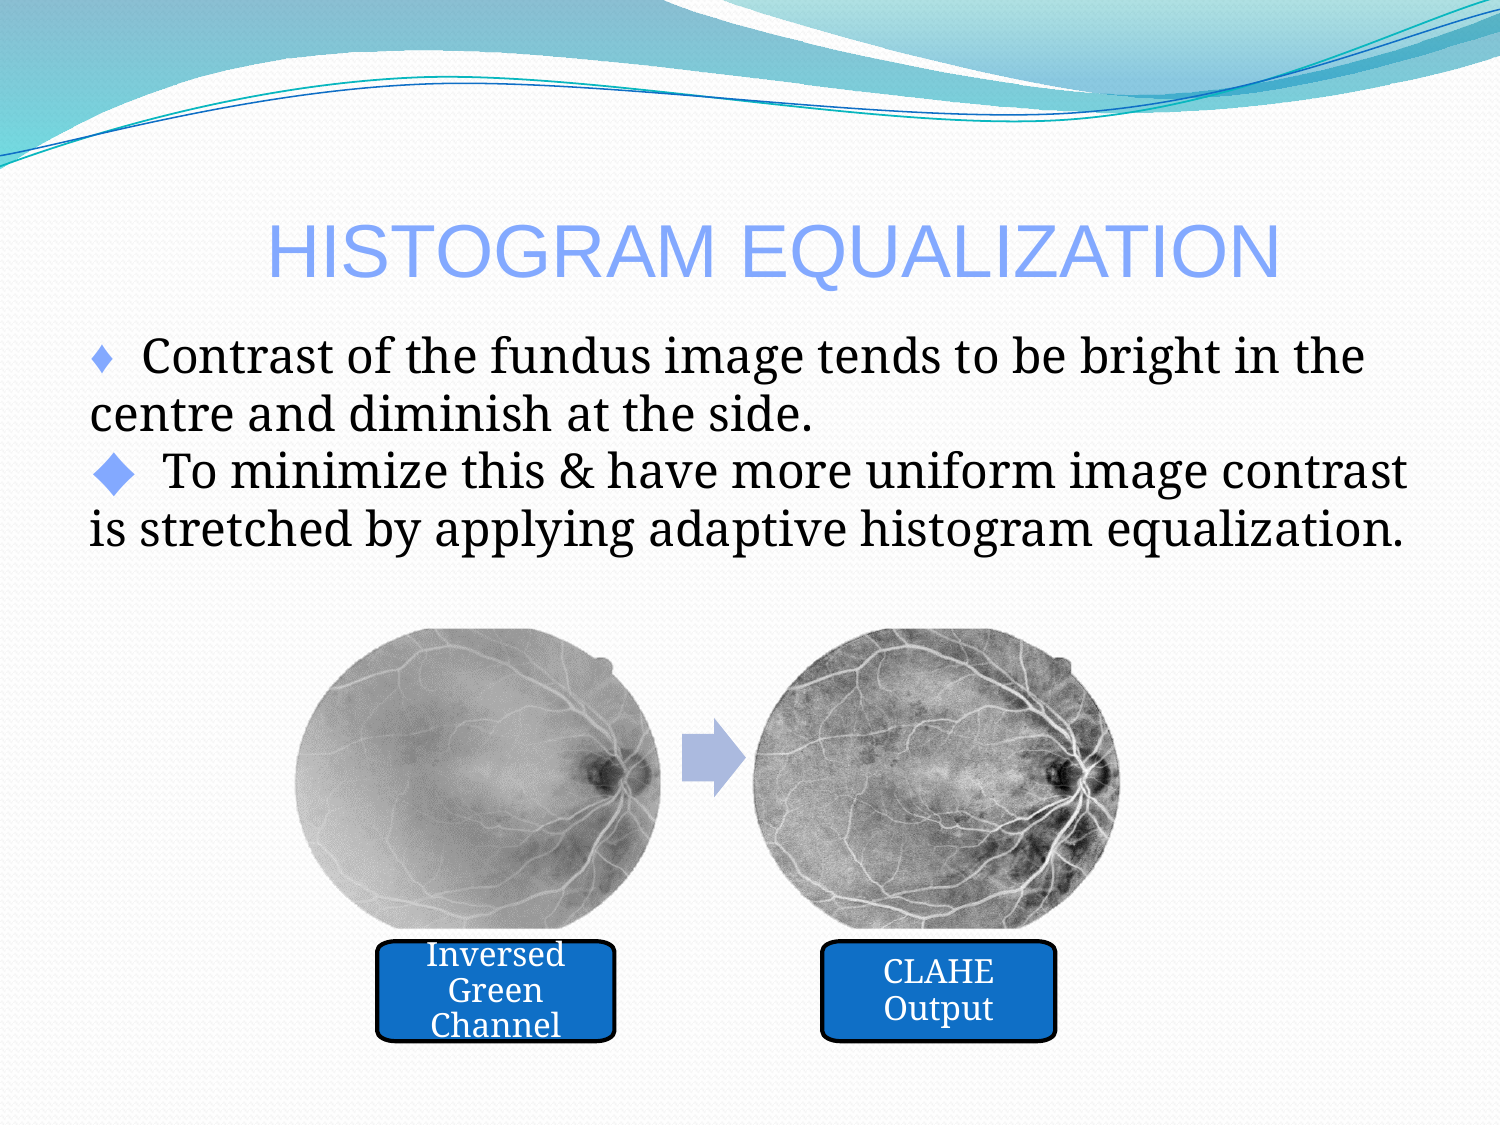

# Histogram Equalization
♦  Contrast of the fundus image tends to be bright in the centre and diminish at the side.
♦  To minimize this & have more uniform image contrast is stretched by applying adaptive histogram equalization.

Inversed Green Channel
CLAHE Output